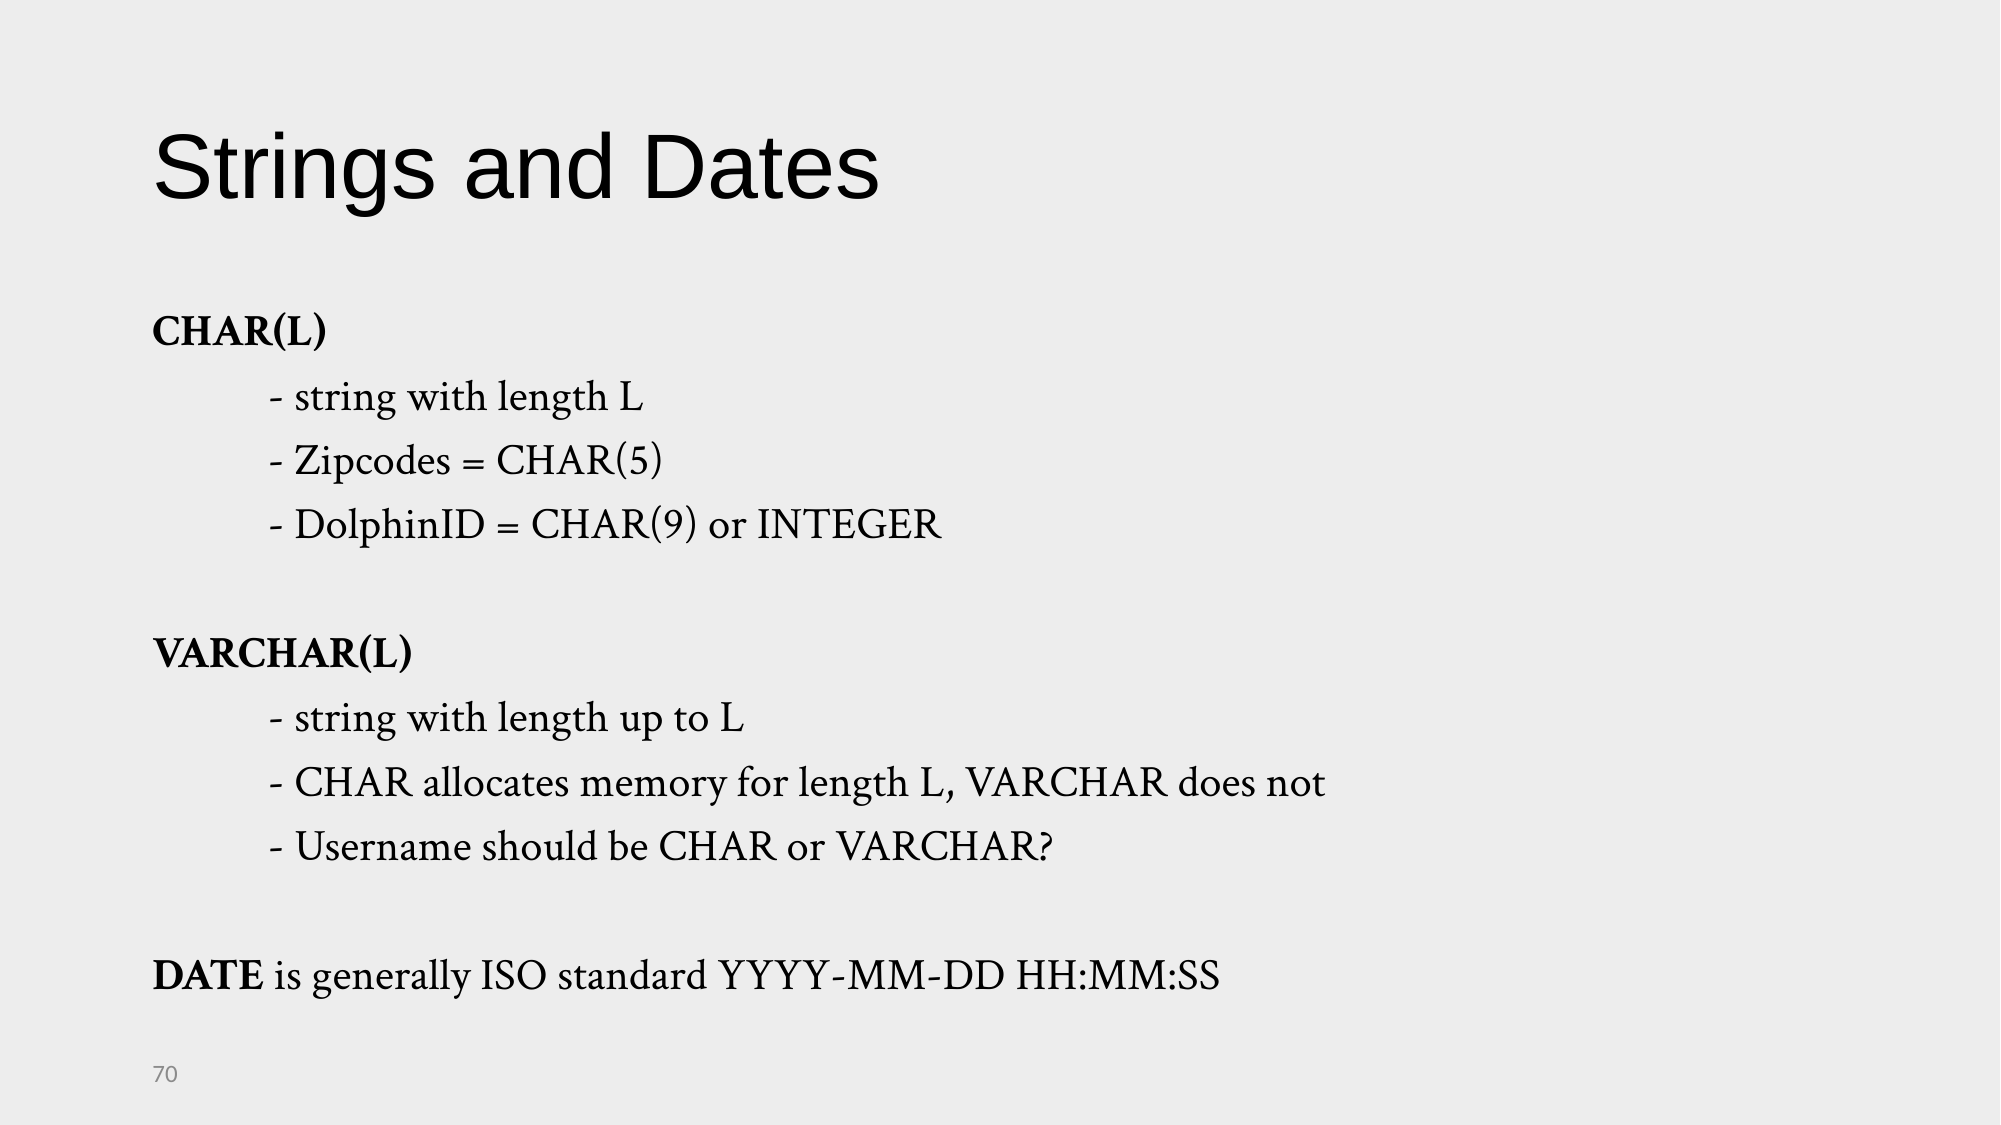

# Strings and Dates
CHAR(L)
	- string with length L
	- Zipcodes = CHAR(5)
	- DolphinID = CHAR(9) or INTEGER

VARCHAR(L)
	- string with length up to L
	- CHAR allocates memory for length L, VARCHAR does not
	- Username should be CHAR or VARCHAR?

DATE is generally ISO standard YYYY-MM-DD HH:MM:SS
70